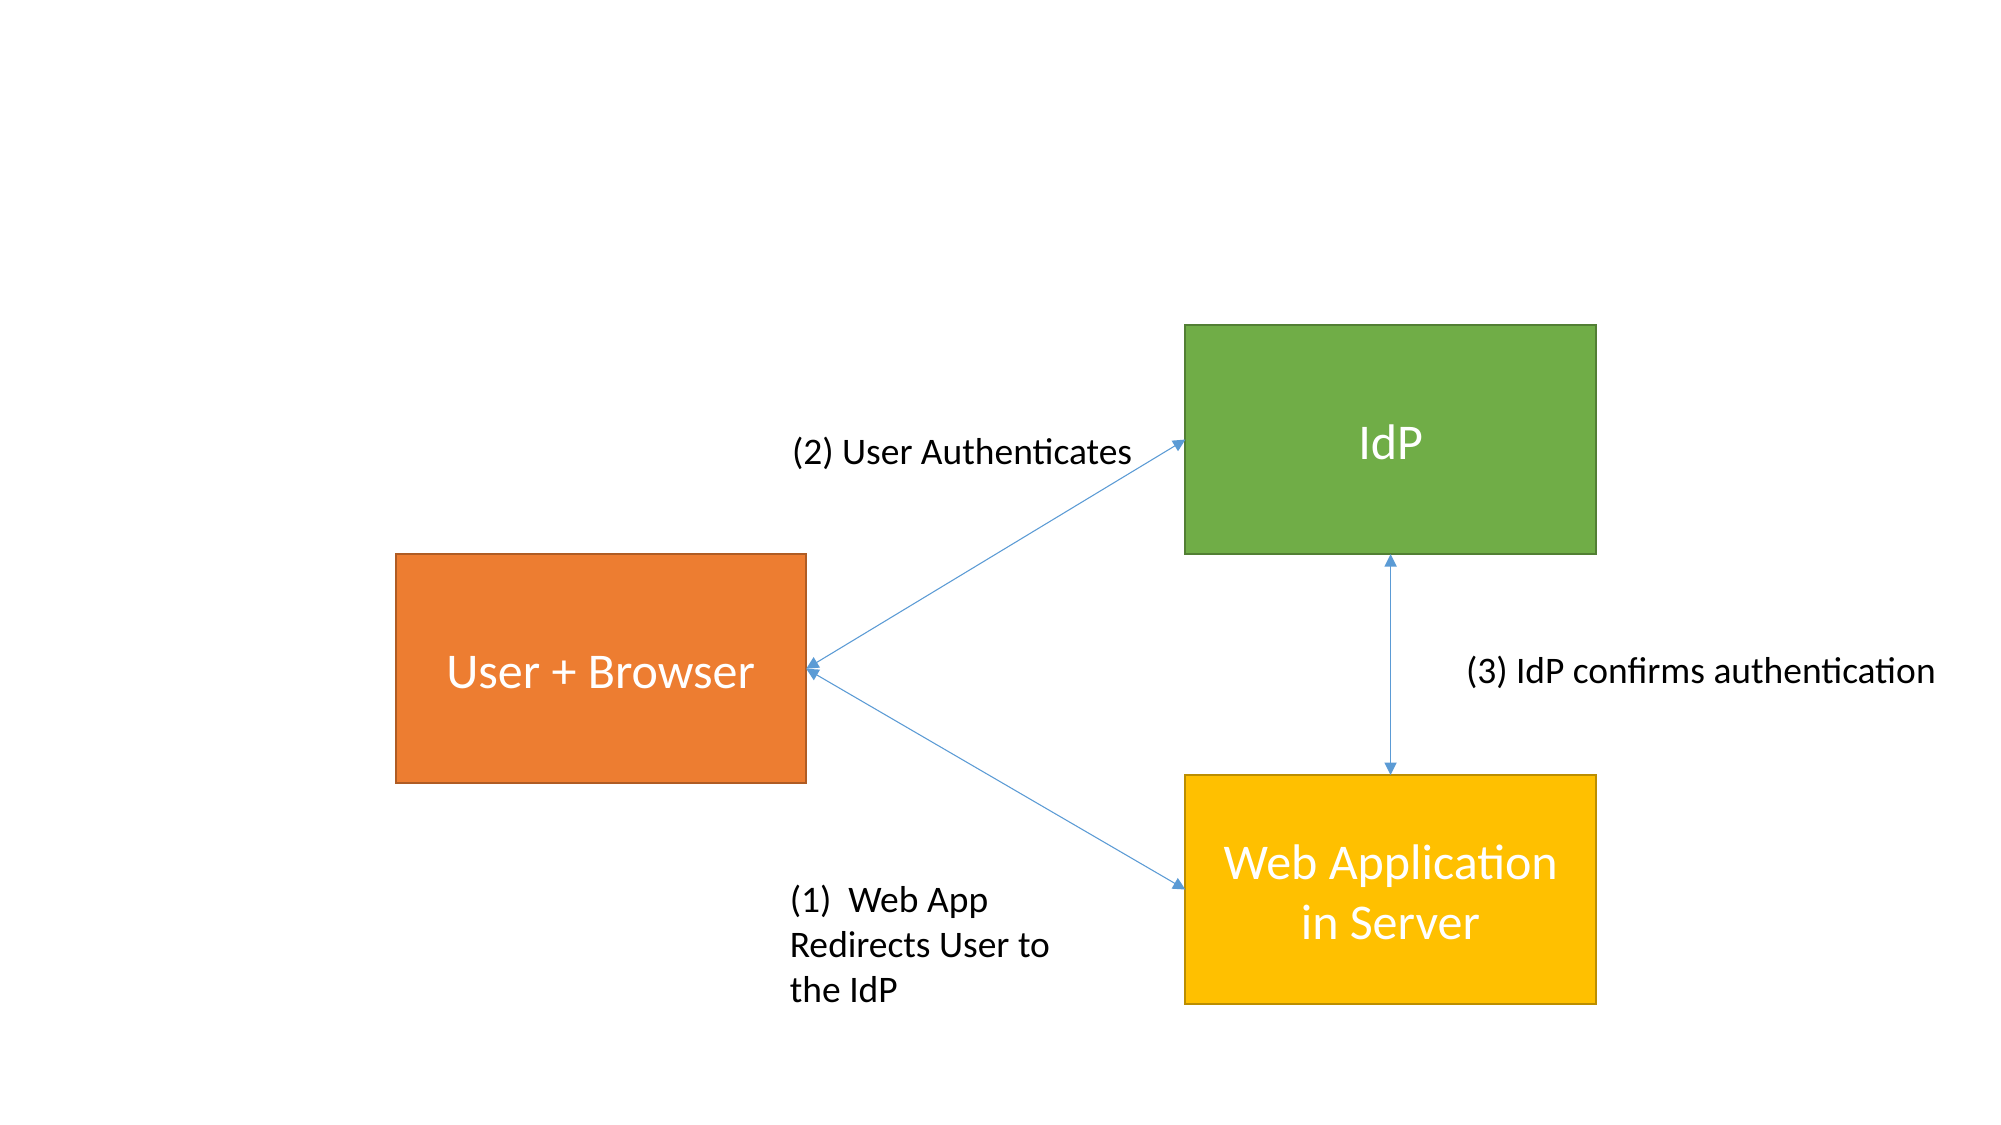

# Authentication as a Service
IdP
(2) User Authenticates
User + Browser
(3) IdP confirms authentication
Web Application in Server
(1)  Web App Redirects User to the IdP